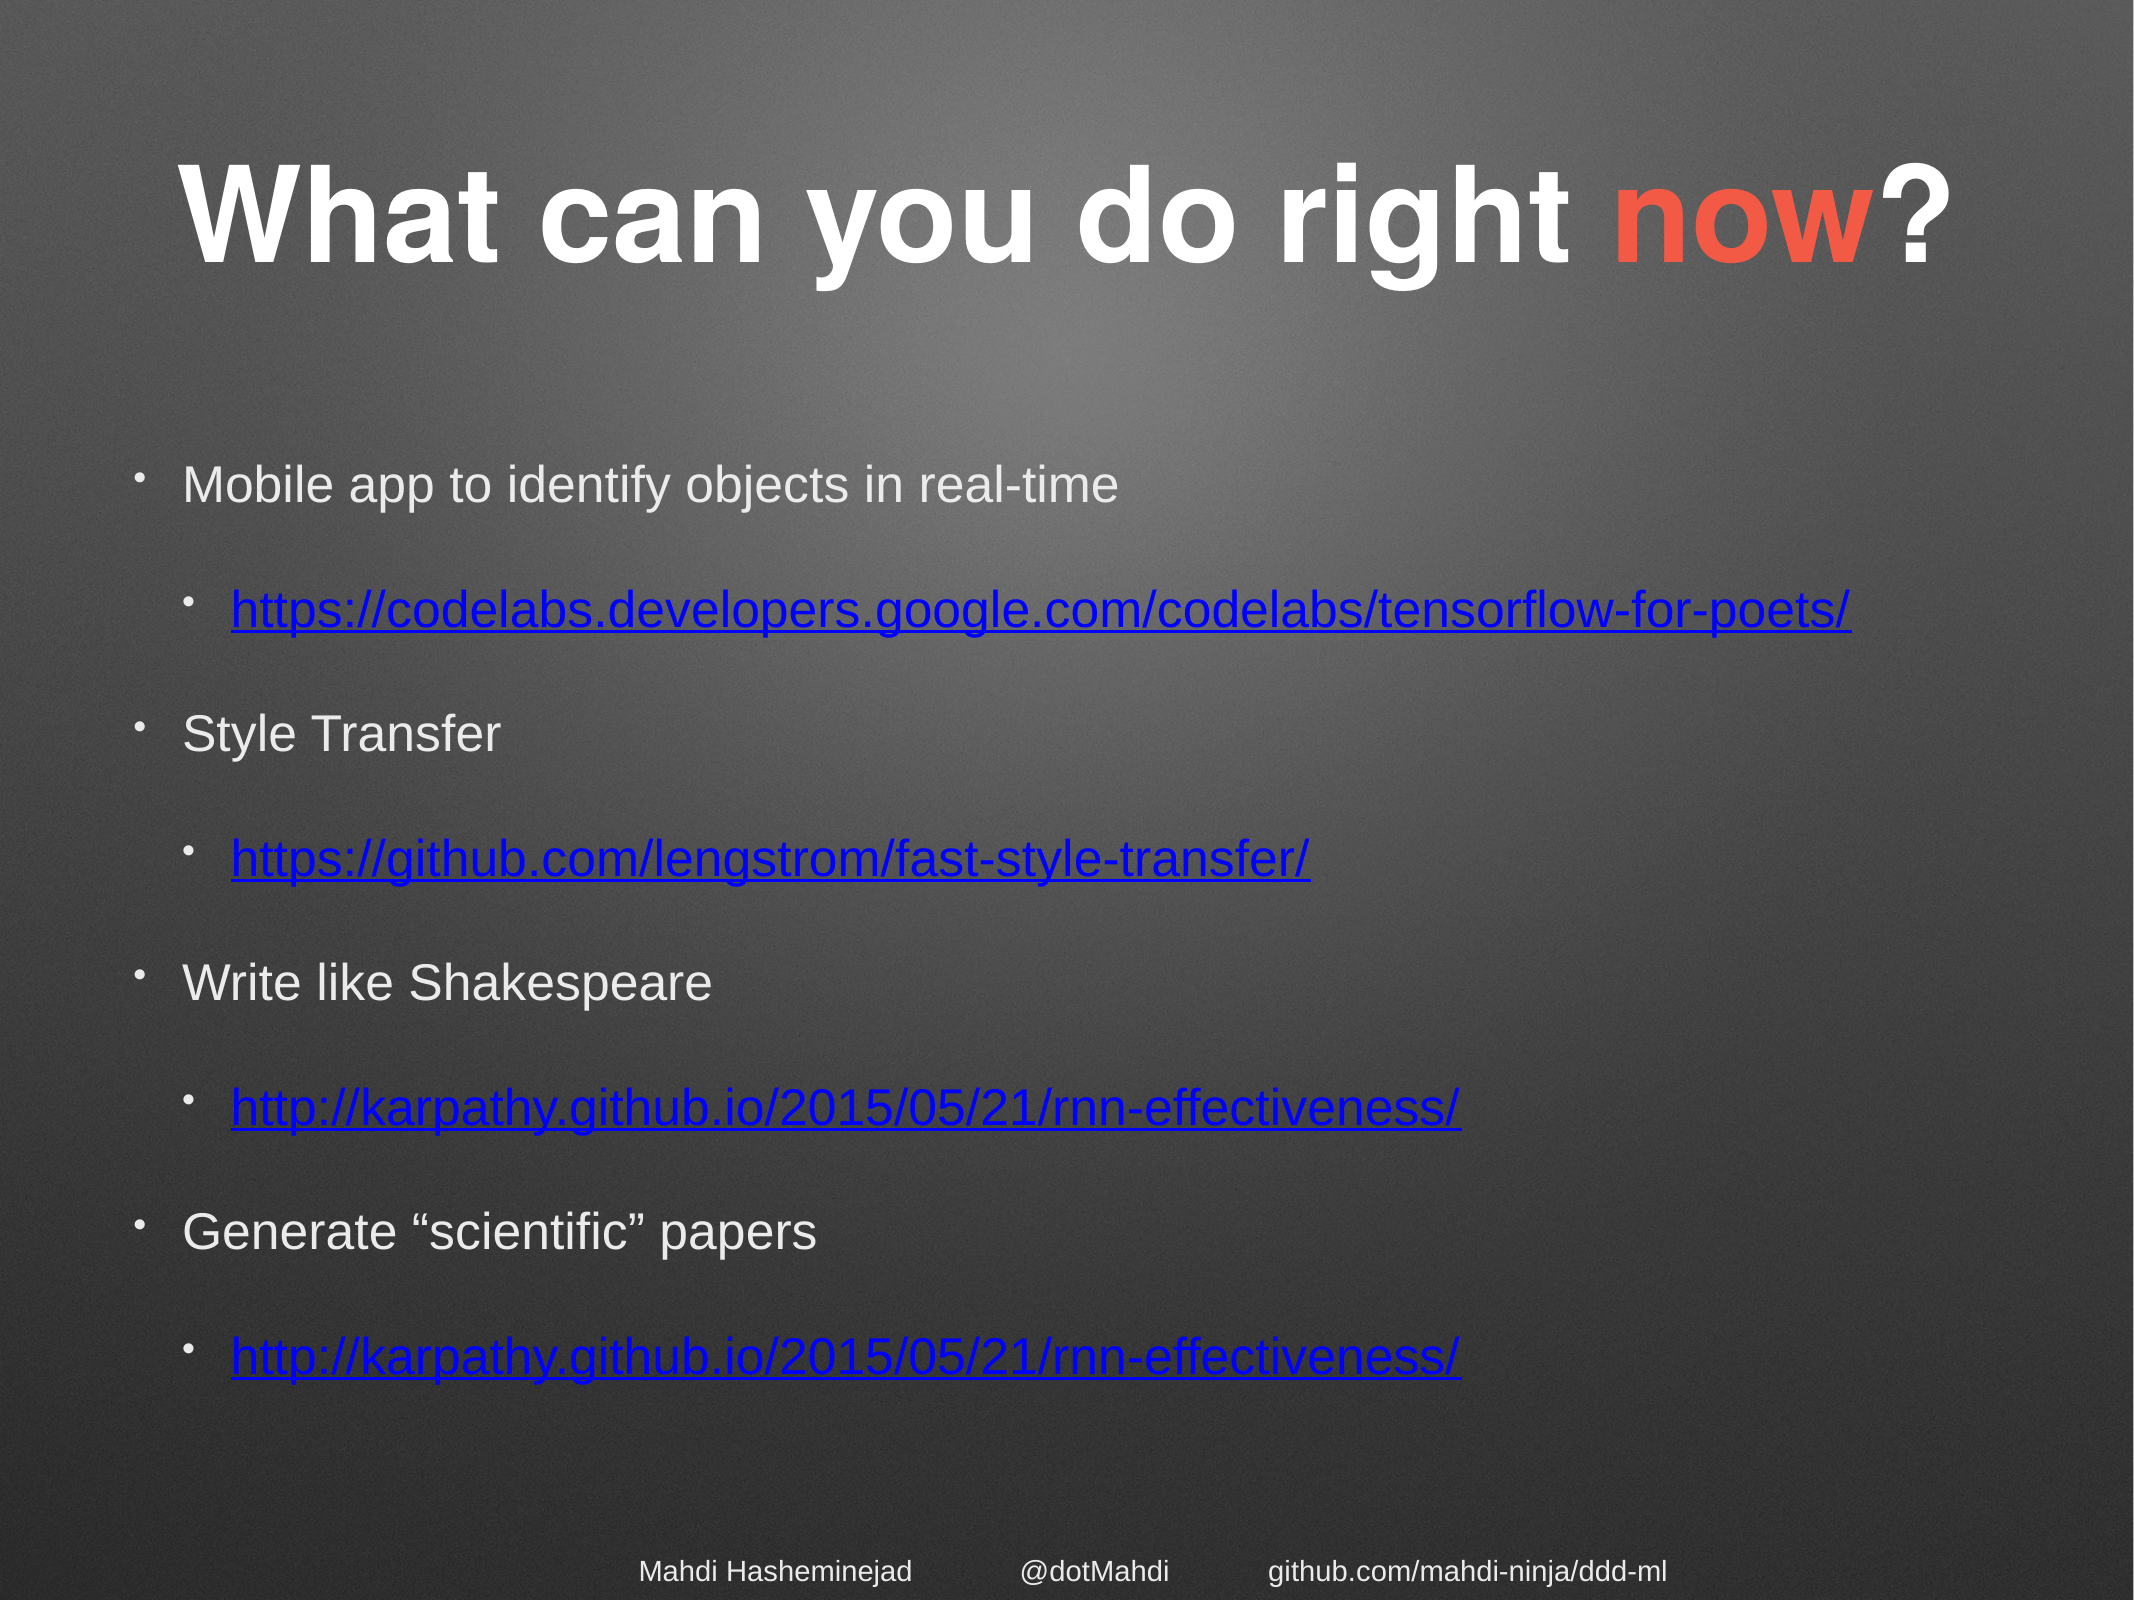

# What can you do right now?
Mobile app to identify objects in real-time
https://codelabs.developers.google.com/codelabs/tensorflow-for-poets/
Style Transfer
https://github.com/lengstrom/fast-style-transfer/
Write like Shakespeare
http://karpathy.github.io/2015/05/21/rnn-effectiveness/
Generate “scientific” papers
http://karpathy.github.io/2015/05/21/rnn-effectiveness/